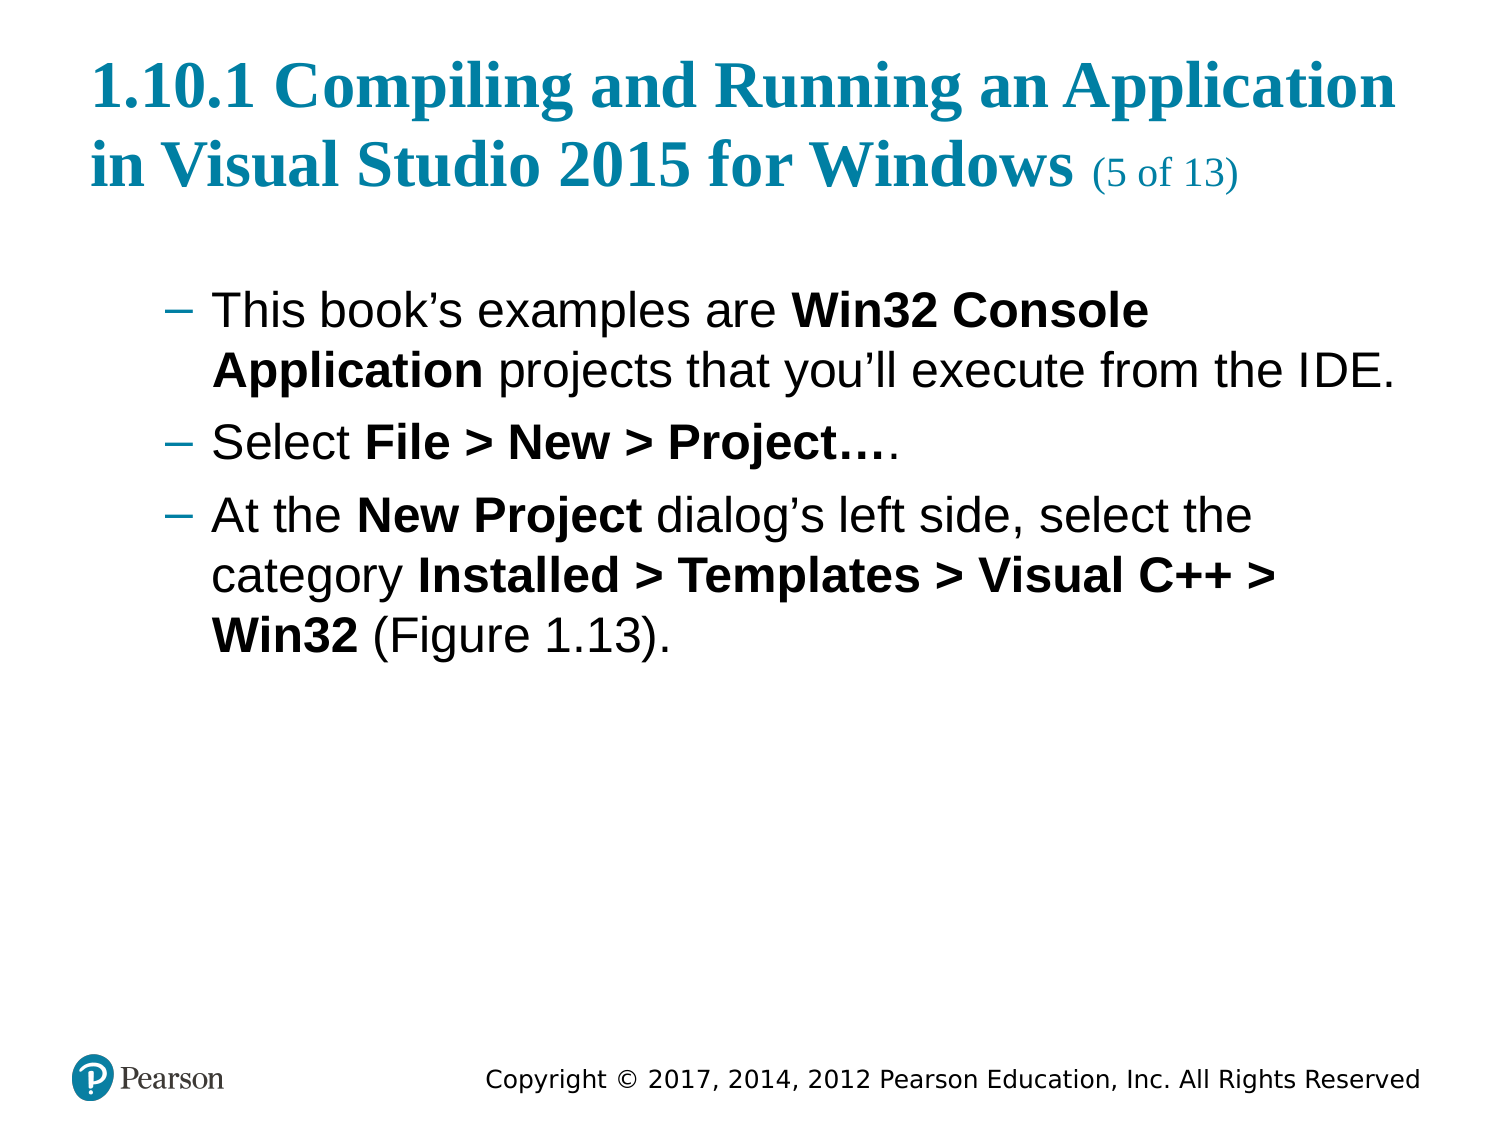

# 1.10.1 Compiling and Running an Application in Visual Studio 2015 for Windows (5 of 13)
This book’s examples are Win32 Console Application projects that you’ll execute from the I D E.
Select File > New > Project….
At the New Project dialog’s left side, select the category Installed > Templates > Visual C++ > Win32 (Figure 1.13).